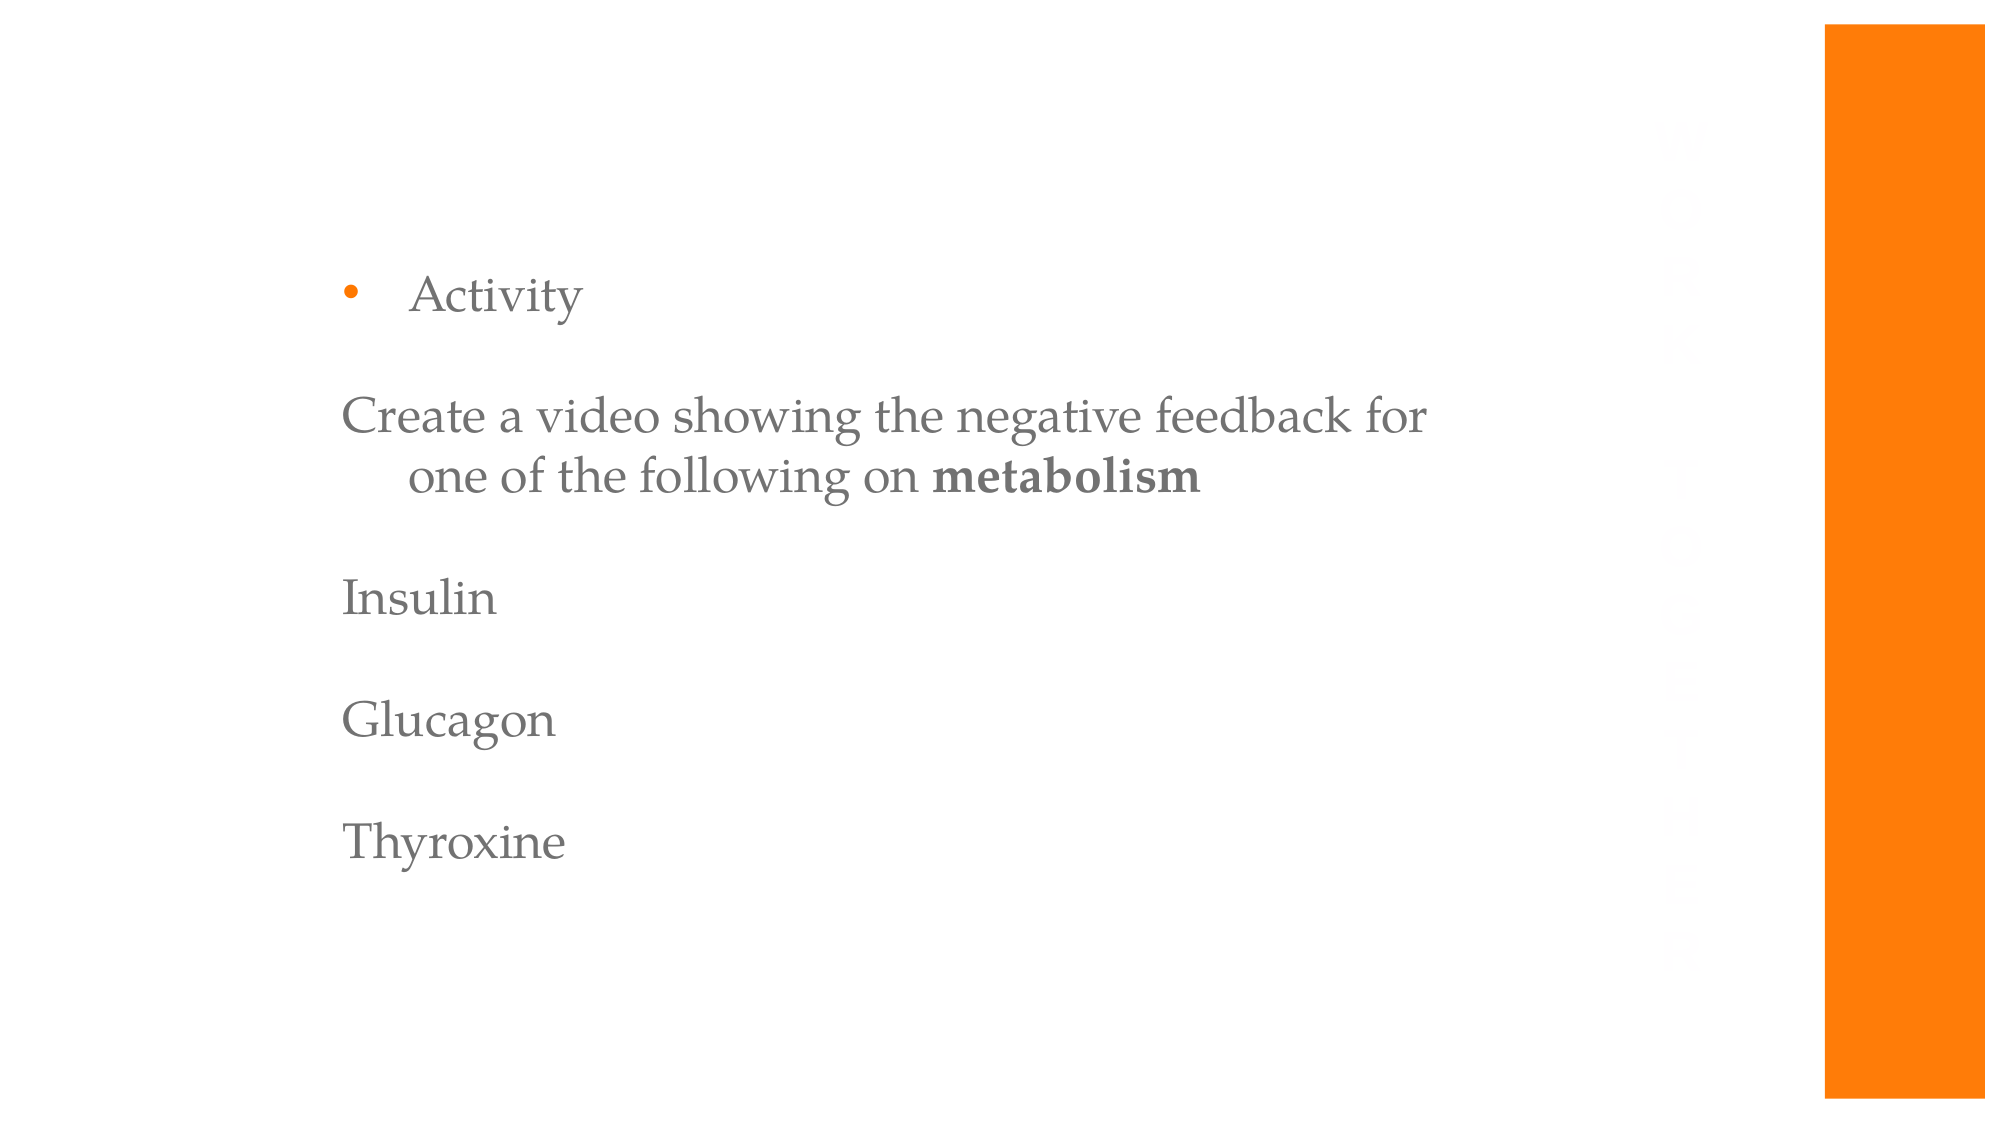

W
O
R
K

T
O
G
E
T
H
E
R
Activity
Create a video showing the negative feedback for one of the following on metabolism
Insulin
Glucagon
Thyroxine